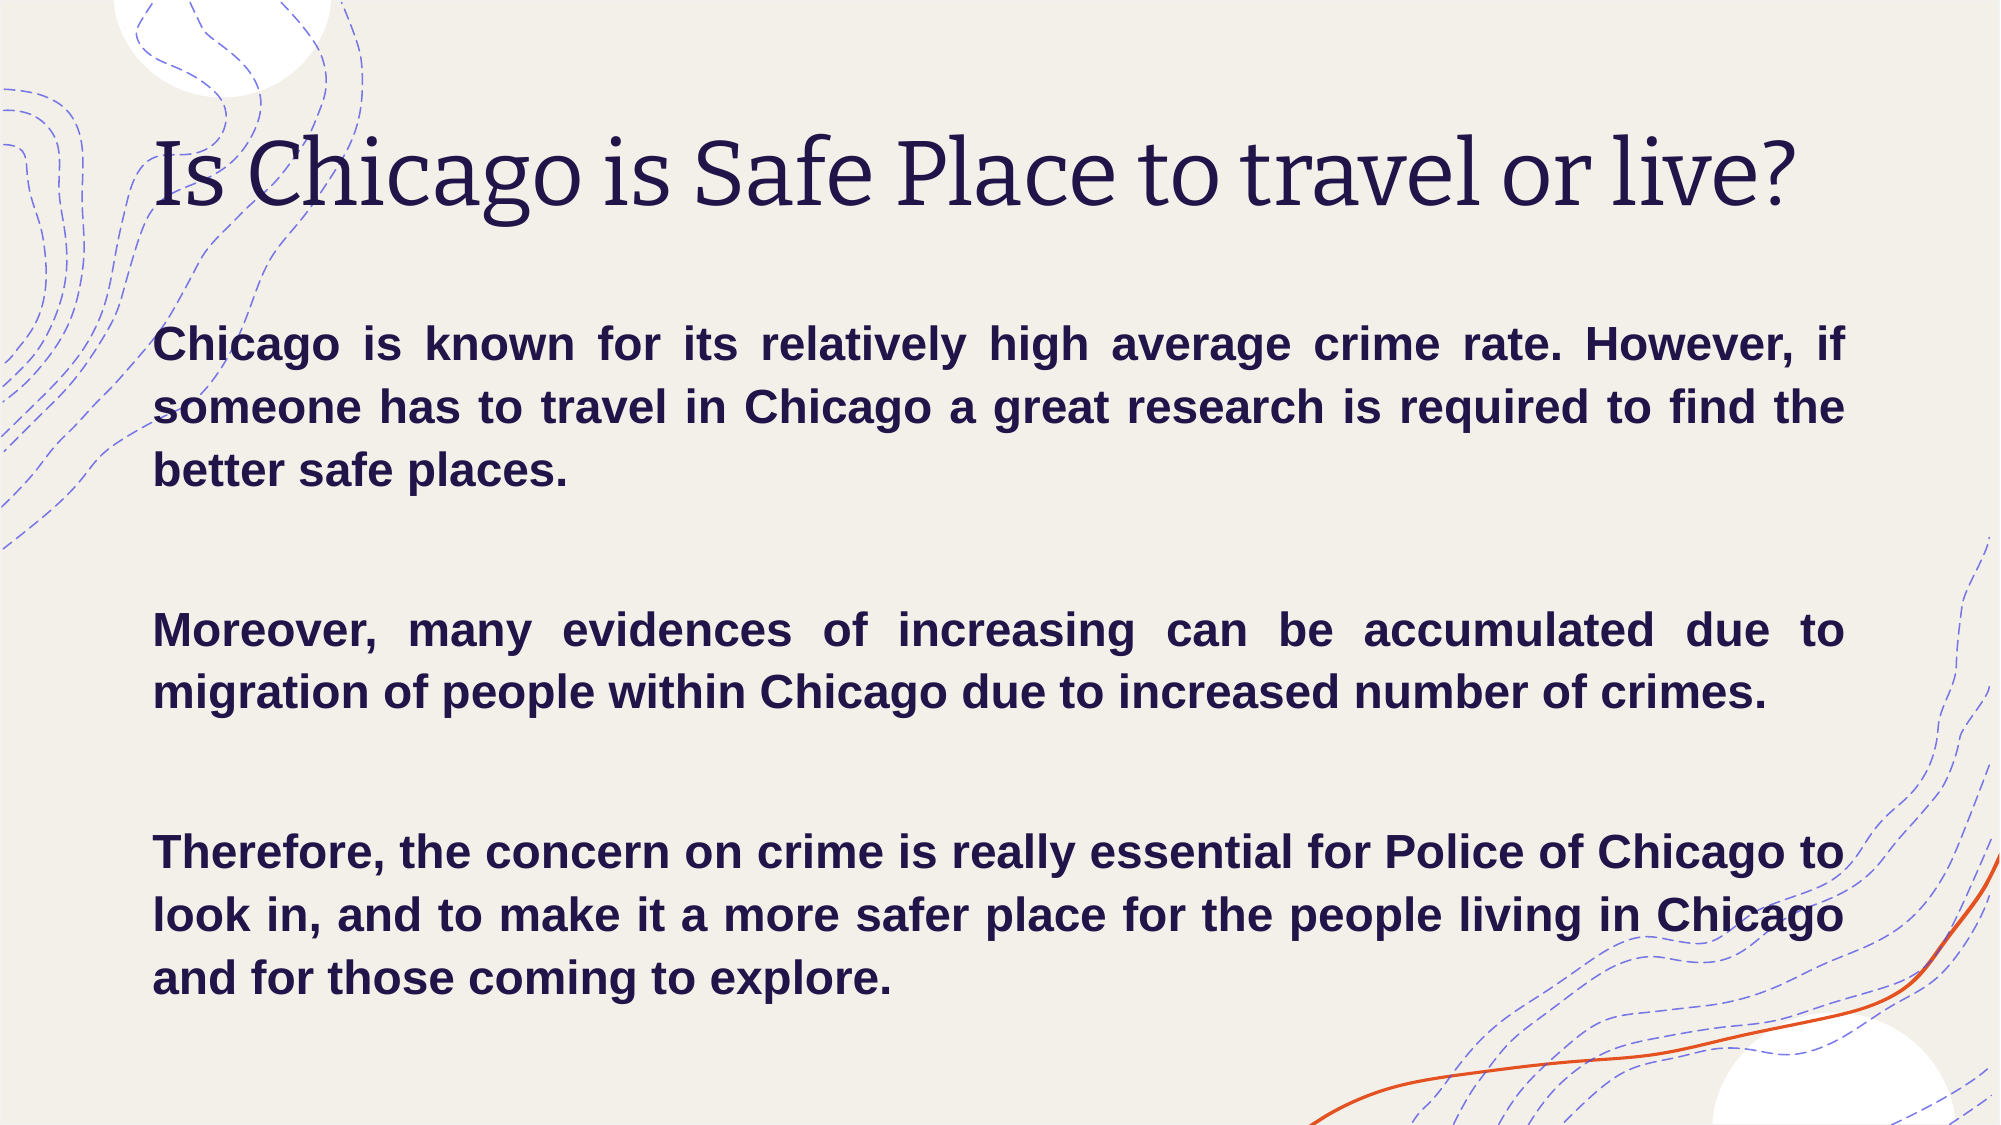

# Is Chicago is Safe Place to travel or live?
Chicago is known for its relatively high average crime rate. However, if someone has to travel in Chicago a great research is required to find the better safe places.

Moreover, many evidences of increasing can be accumulated due to migration of people within Chicago due to increased number of crimes.

Therefore, the concern on crime is really essential for Police of Chicago to look in, and to make it a more safer place for the people living in Chicago and for those coming to explore.